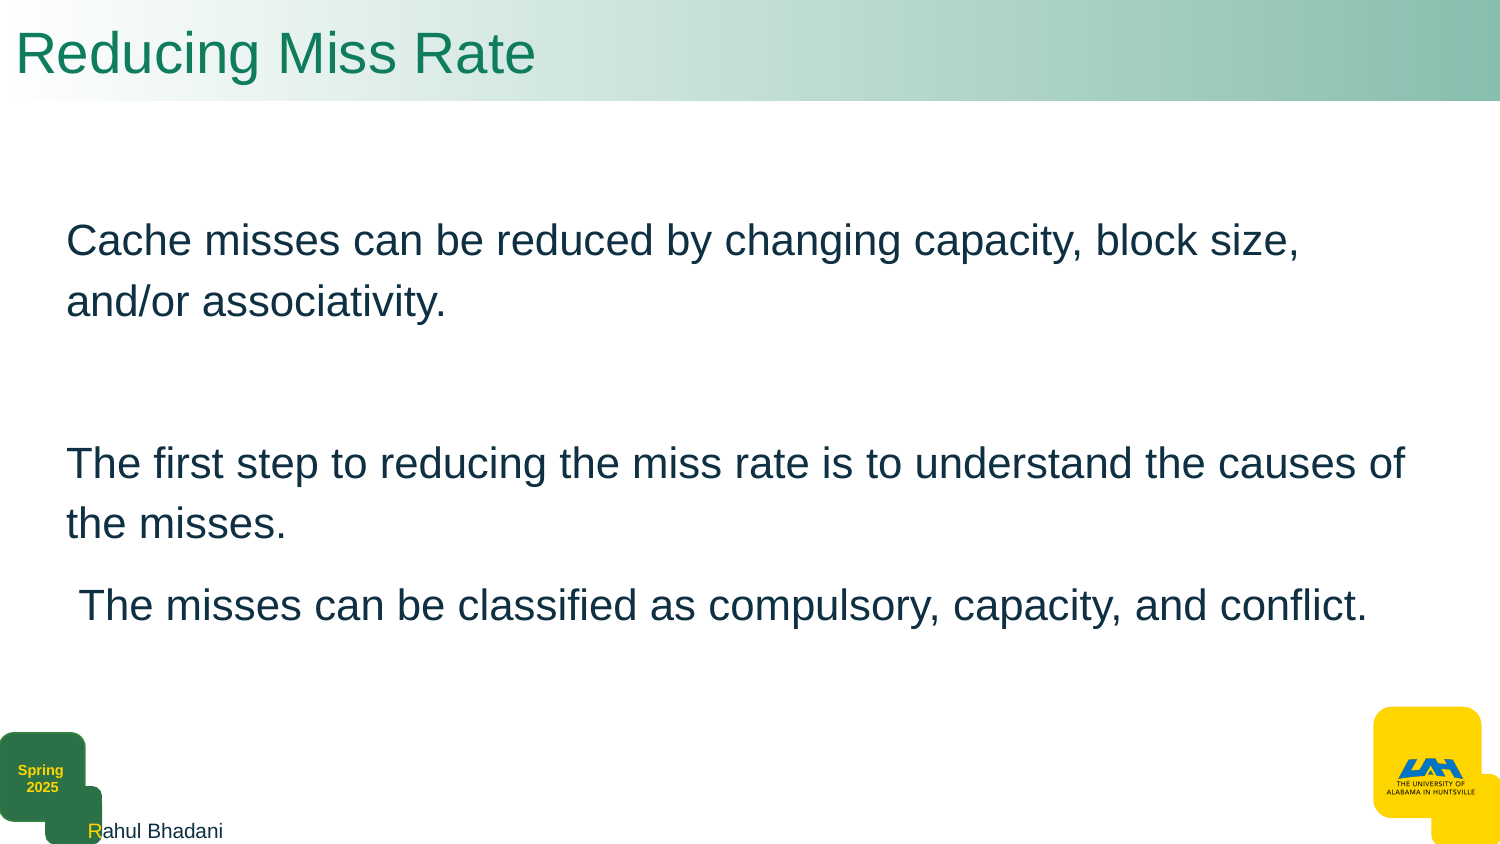

# Reducing Miss Rate
Cache misses can be reduced by changing capacity, block size, and/or associativity.

The first step to reducing the miss rate is to understand the causes of the misses.
 The misses can be classified as compulsory, capacity, and conflict.